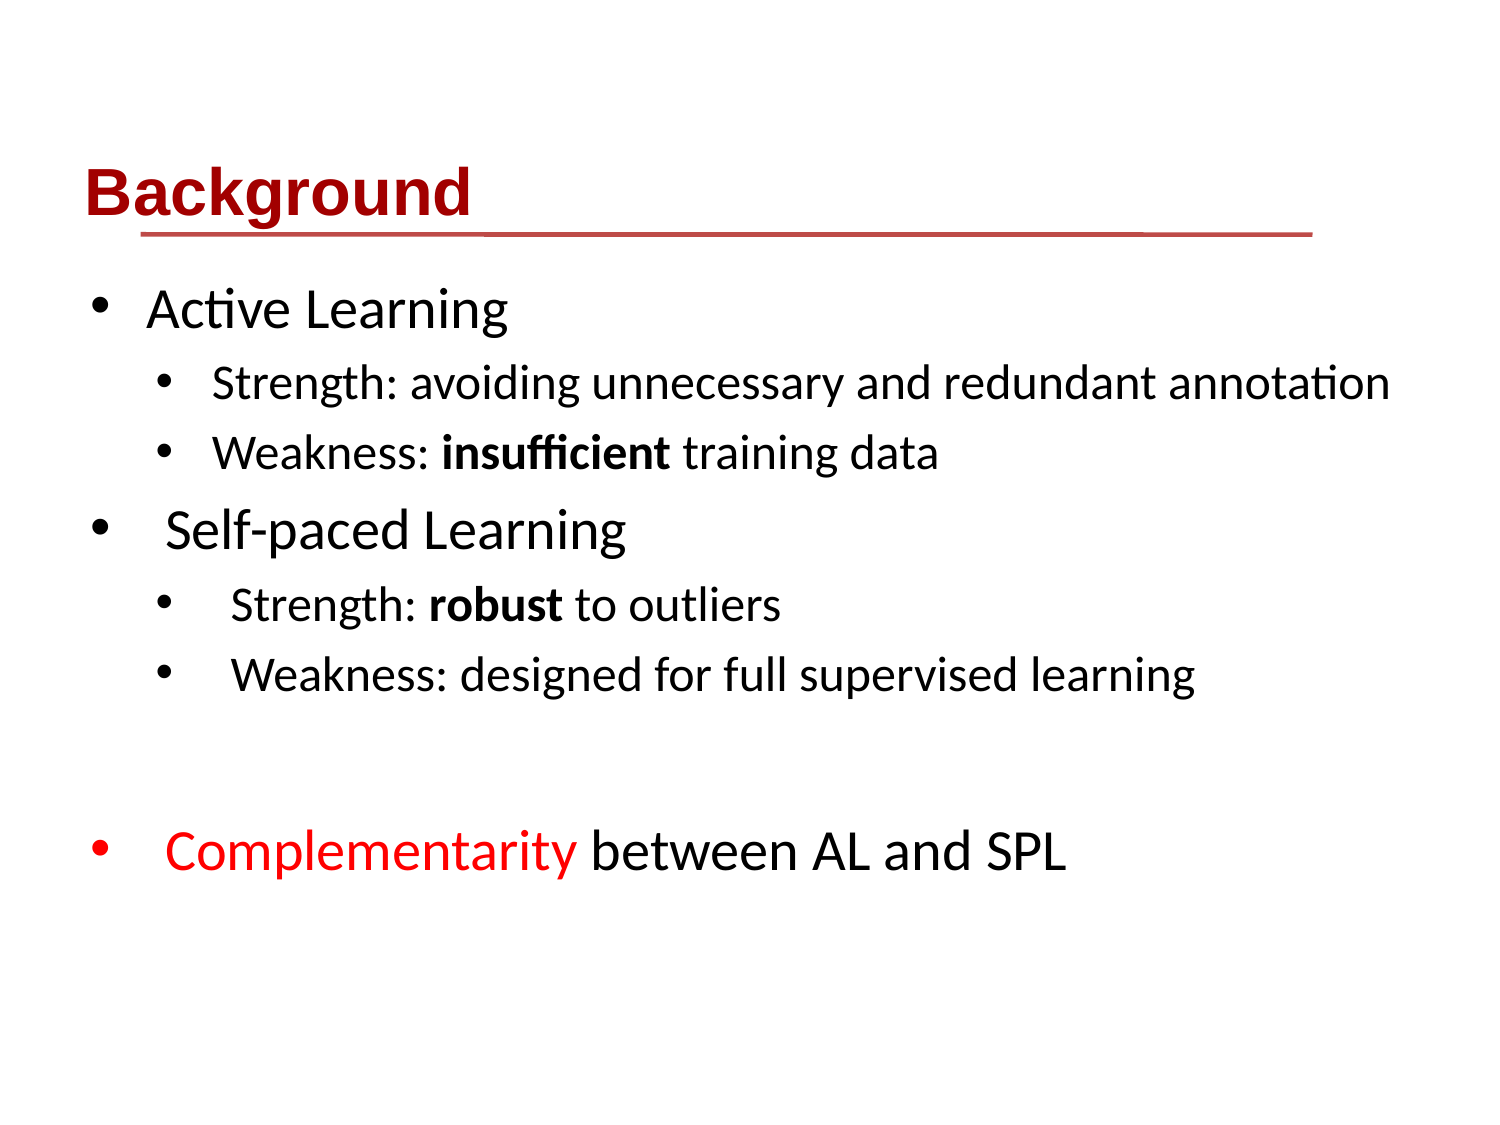

Background
Active Learning
Strength: avoiding unnecessary and redundant annotation
Weakness: insufficient training data
Self-paced Learning
Strength: robust to outliers
Weakness: designed for full supervised learning

Complementarity between AL and SPL